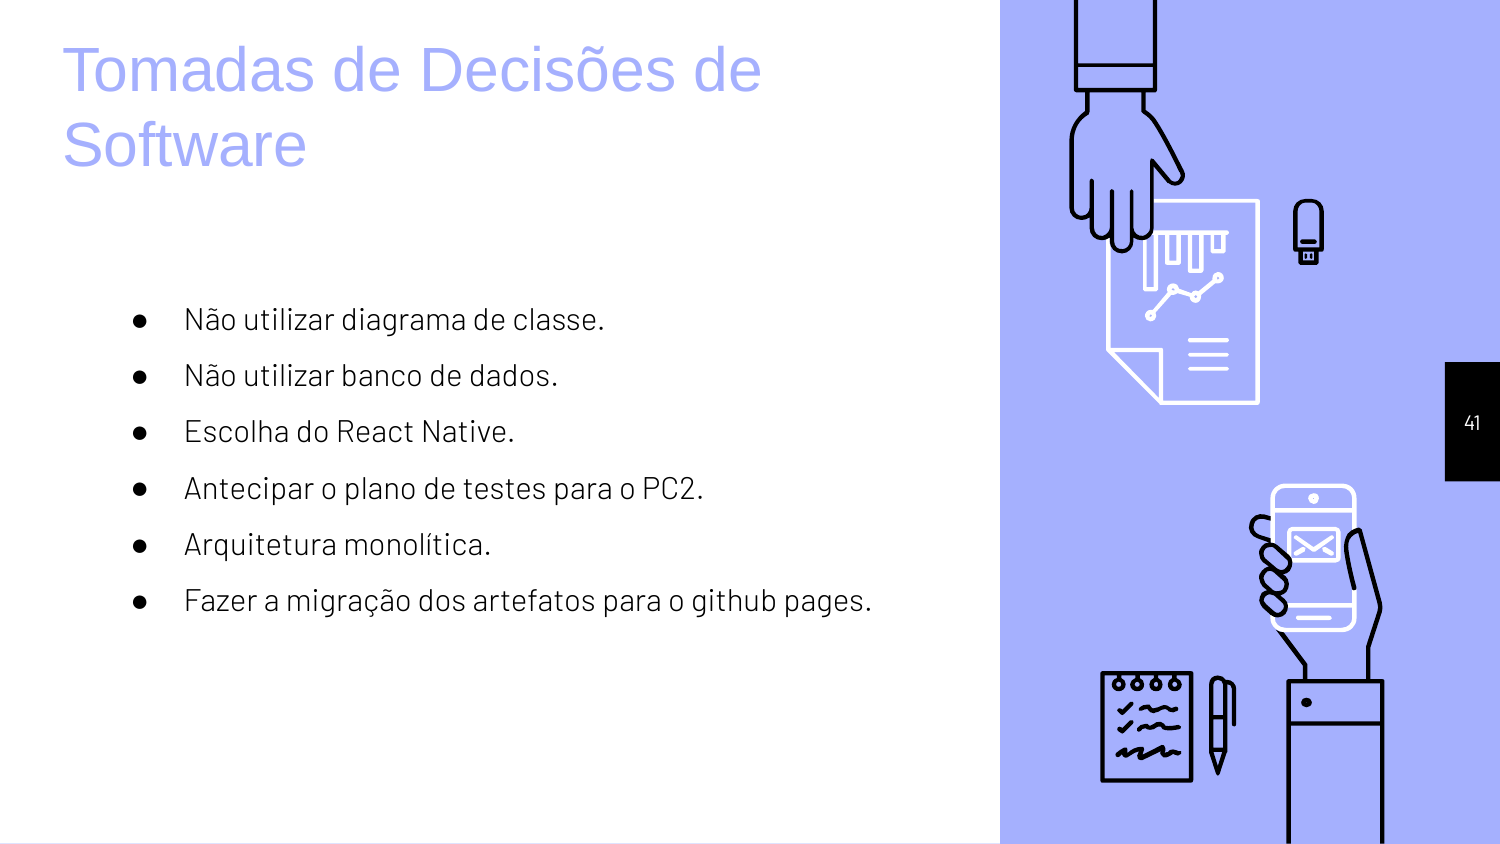

# Tomadas de Decisões de Software
Não utilizar diagrama de classe.
Não utilizar banco de dados.
Escolha do React Native.
Antecipar o plano de testes para o PC2.
Arquitetura monolítica.
Fazer a migração dos artefatos para o github pages.
41